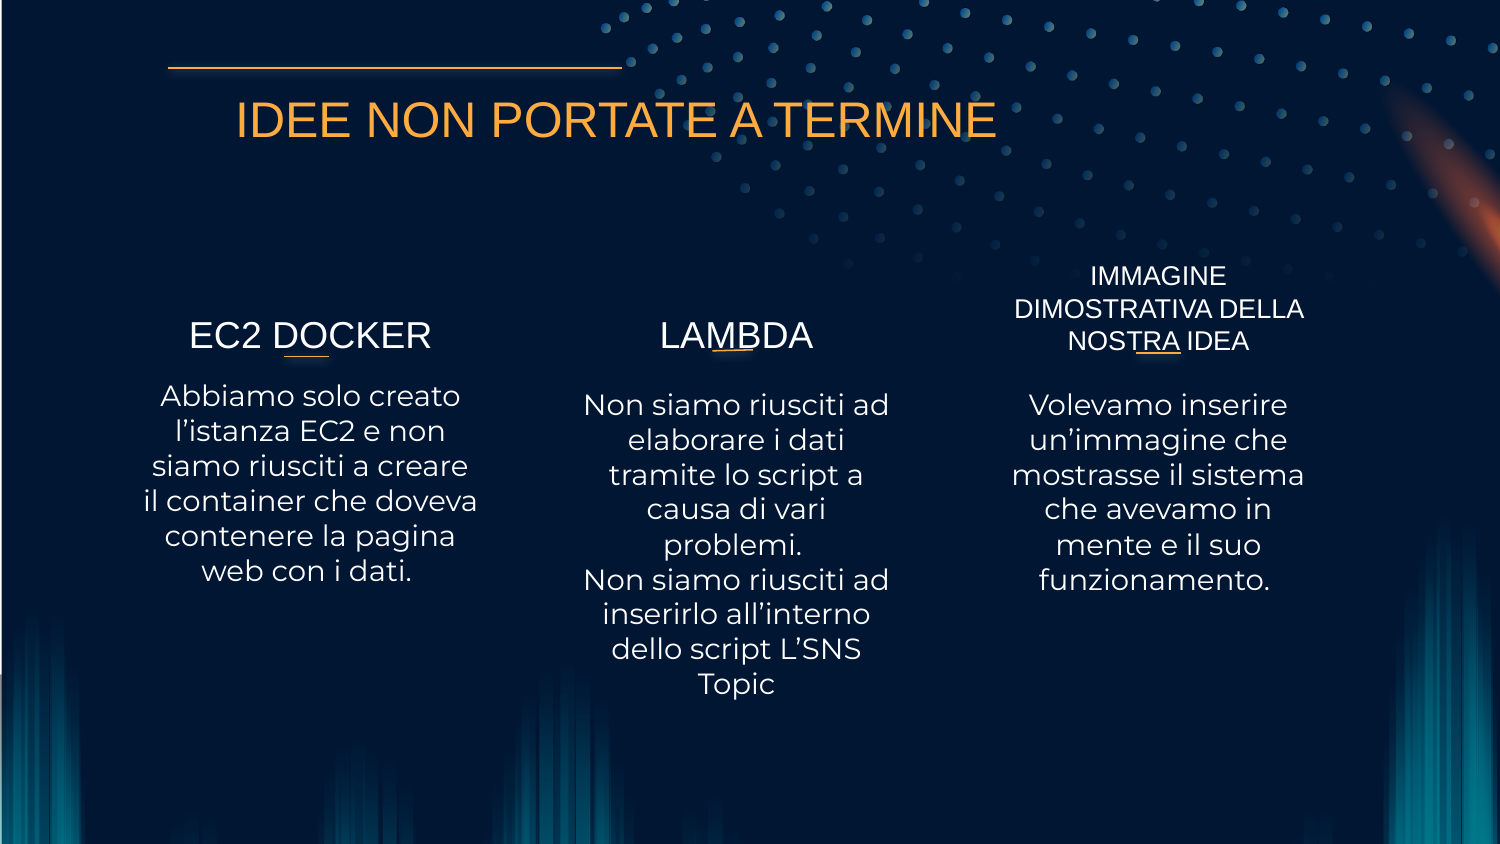

IDEE NON PORTATE A TERMINE
EC2 DOCKER
# LAMBDA
IMMAGINE DIMOSTRATIVA DELLA NOSTRA IDEA
Abbiamo solo creato l’istanza EC2 e non siamo riusciti a creare il container che doveva contenere la pagina web con i dati.
Volevamo inserire un’immagine che mostrasse il sistema che avevamo in mente e il suo funzionamento.
Non siamo riusciti ad elaborare i dati tramite lo script a causa di vari problemi.
Non siamo riusciti ad inserirlo all’interno dello script L’SNS Topic